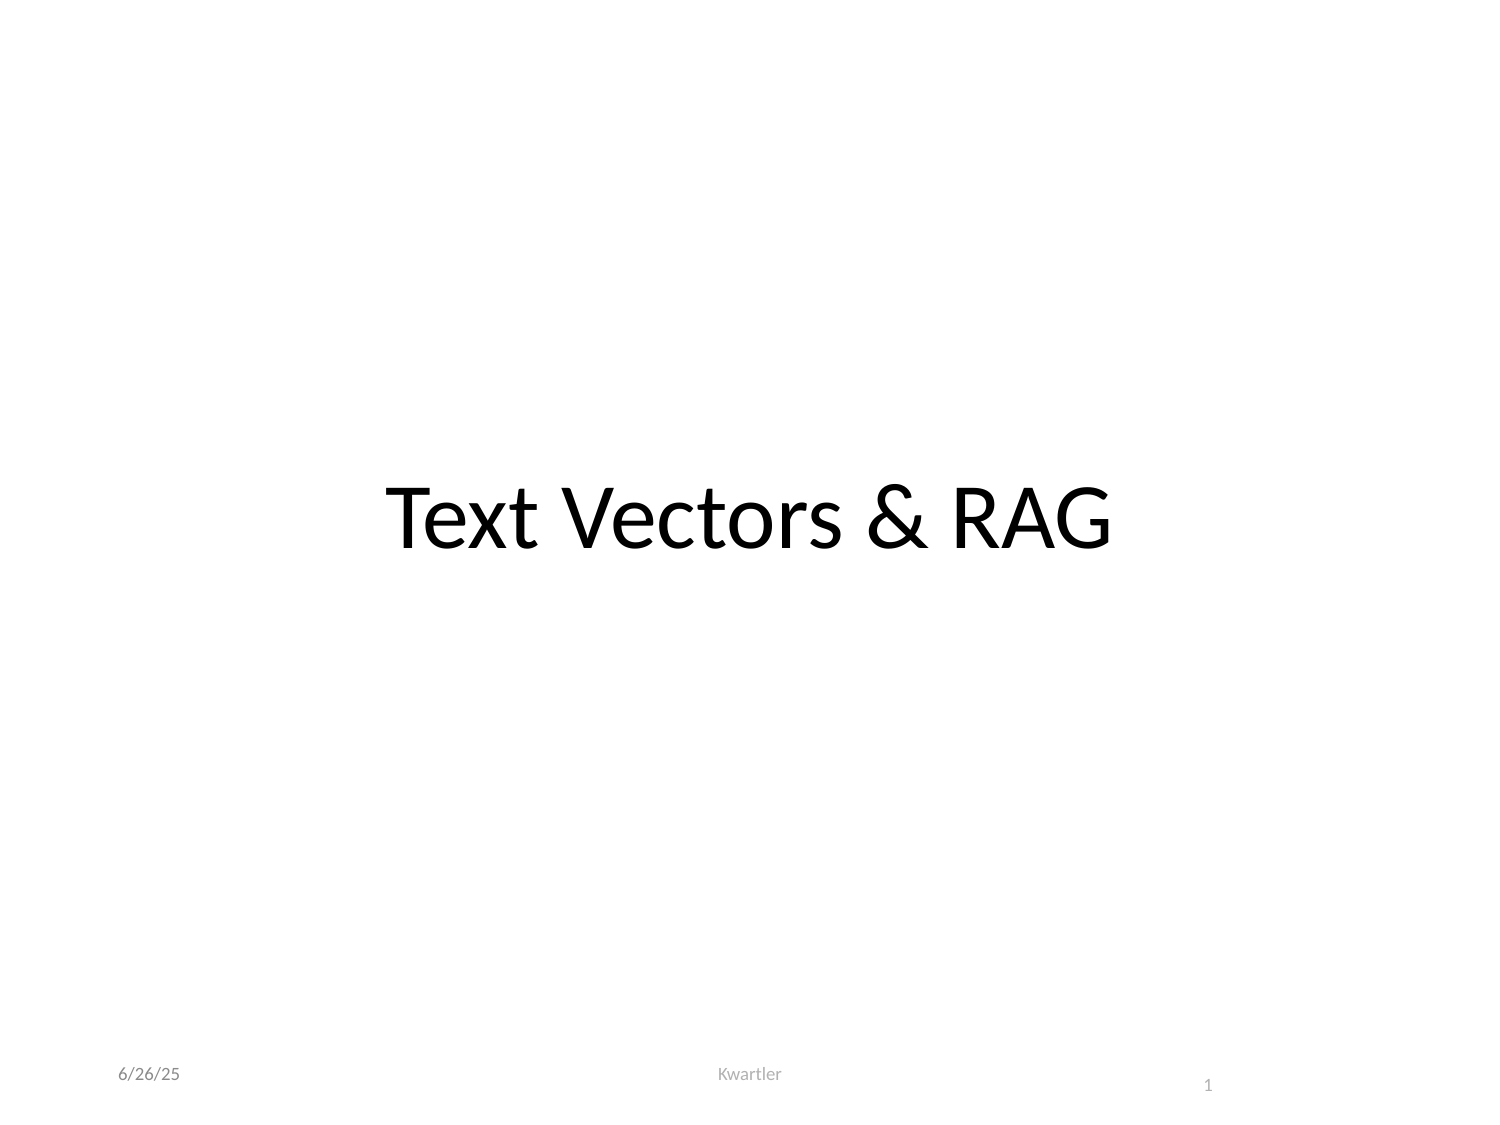

# Text Vectors & RAG

6/26/25
Kwartler
1